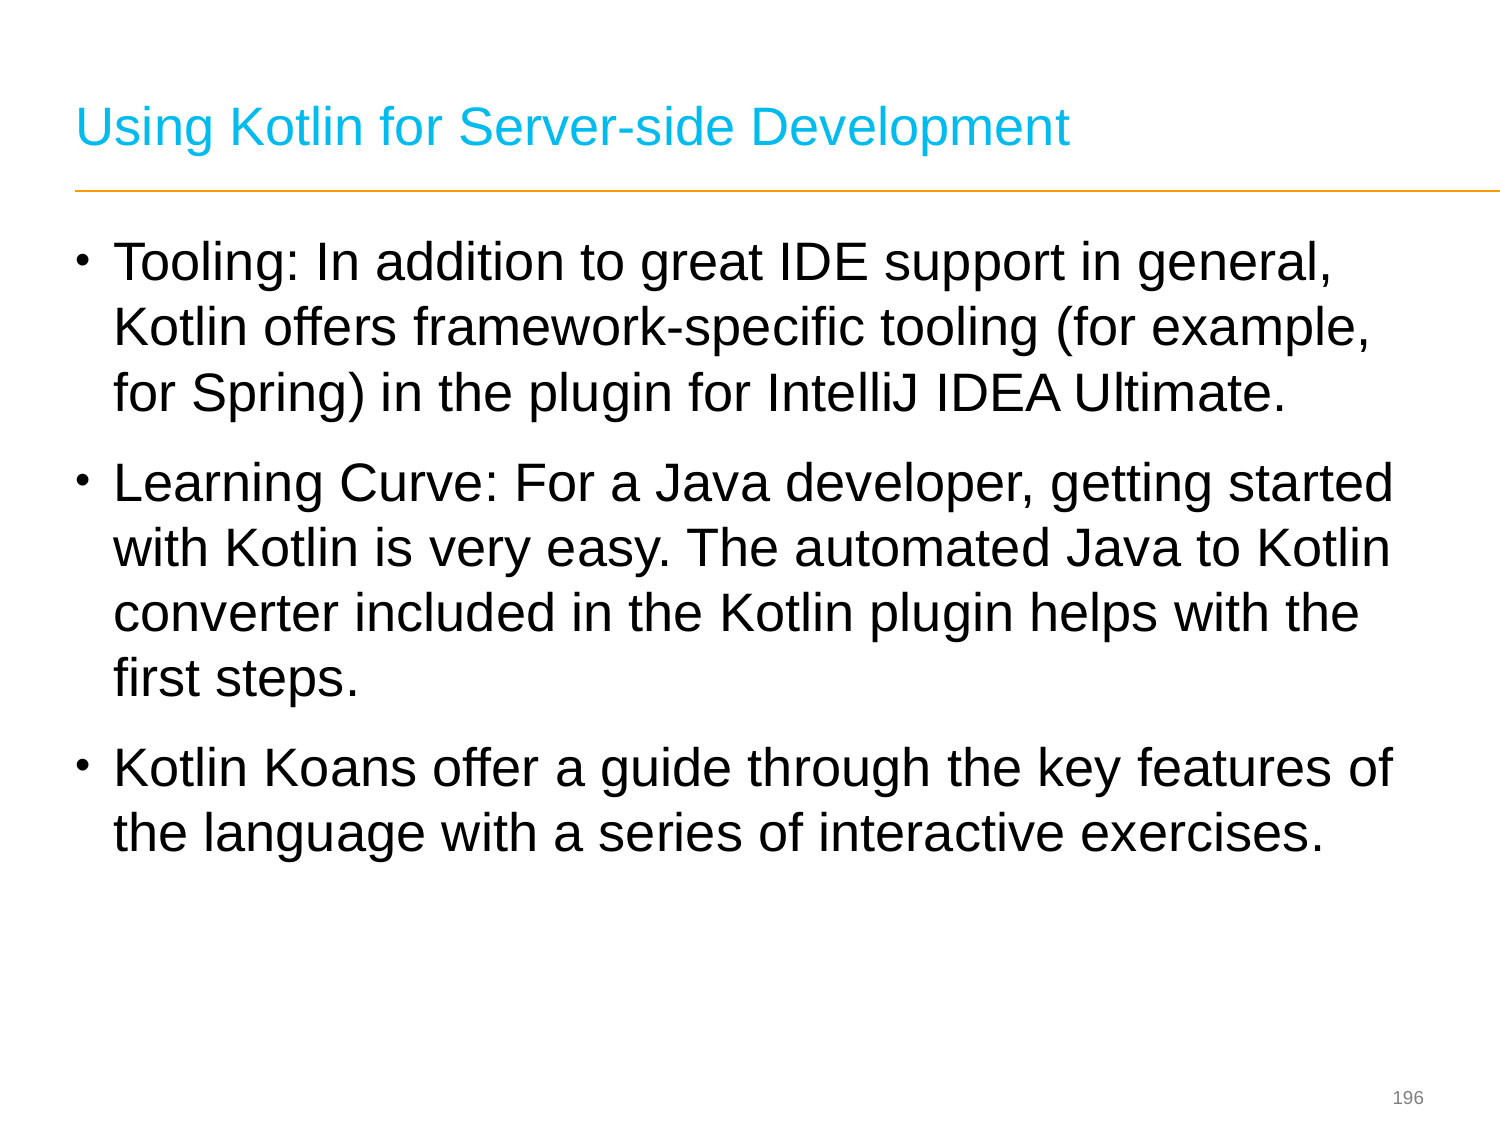

# Using Kotlin for Server-side Development
Tooling: In addition to great IDE support in general, Kotlin offers framework-specific tooling (for example, for Spring) in the plugin for IntelliJ IDEA Ultimate.
Learning Curve: For a Java developer, getting started with Kotlin is very easy. The automated Java to Kotlin converter included in the Kotlin plugin helps with the first steps.
Kotlin Koans offer a guide through the key features of the language with a series of interactive exercises.